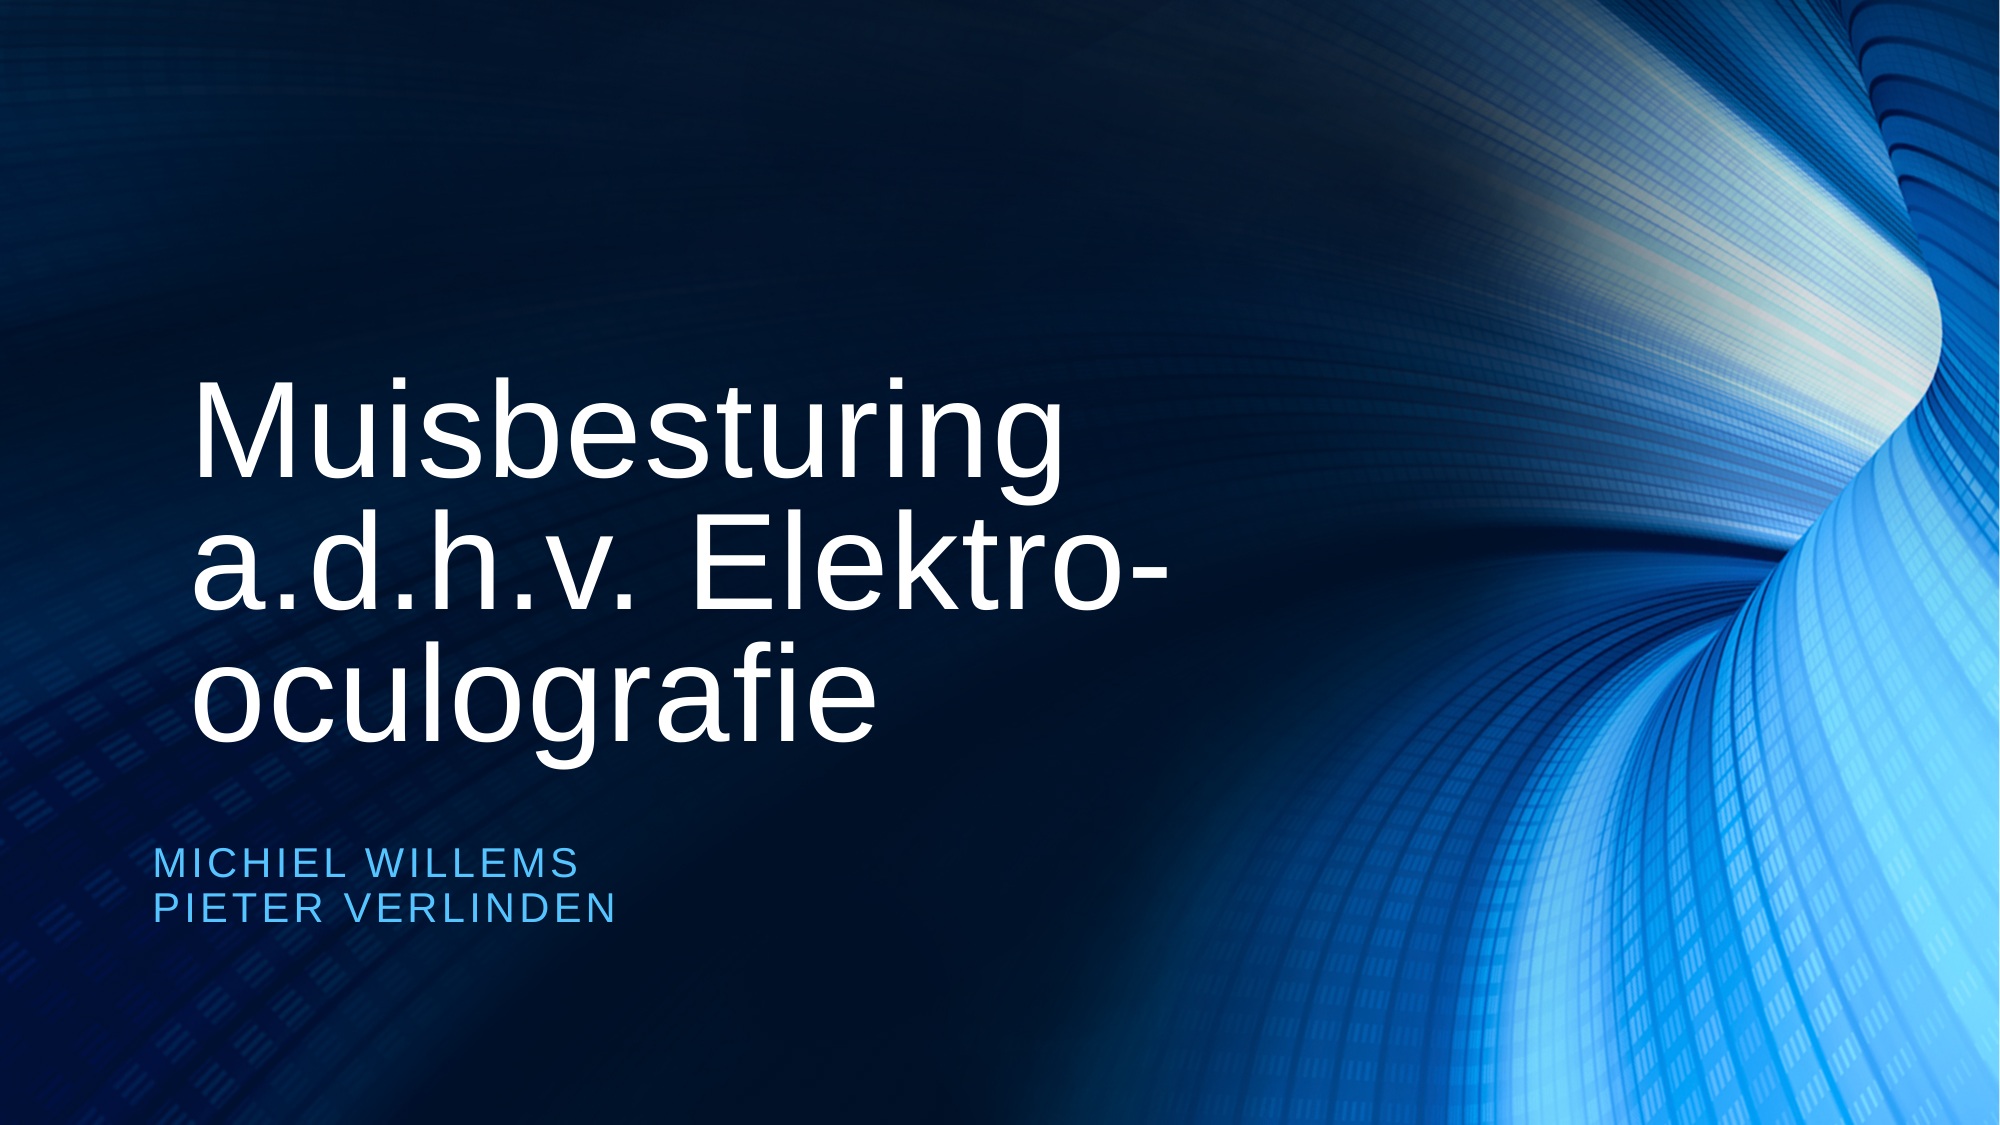

# Muisbesturing a.d.h.v. Elektro-oculografie
Michiel Willems
Pieter Verlinden